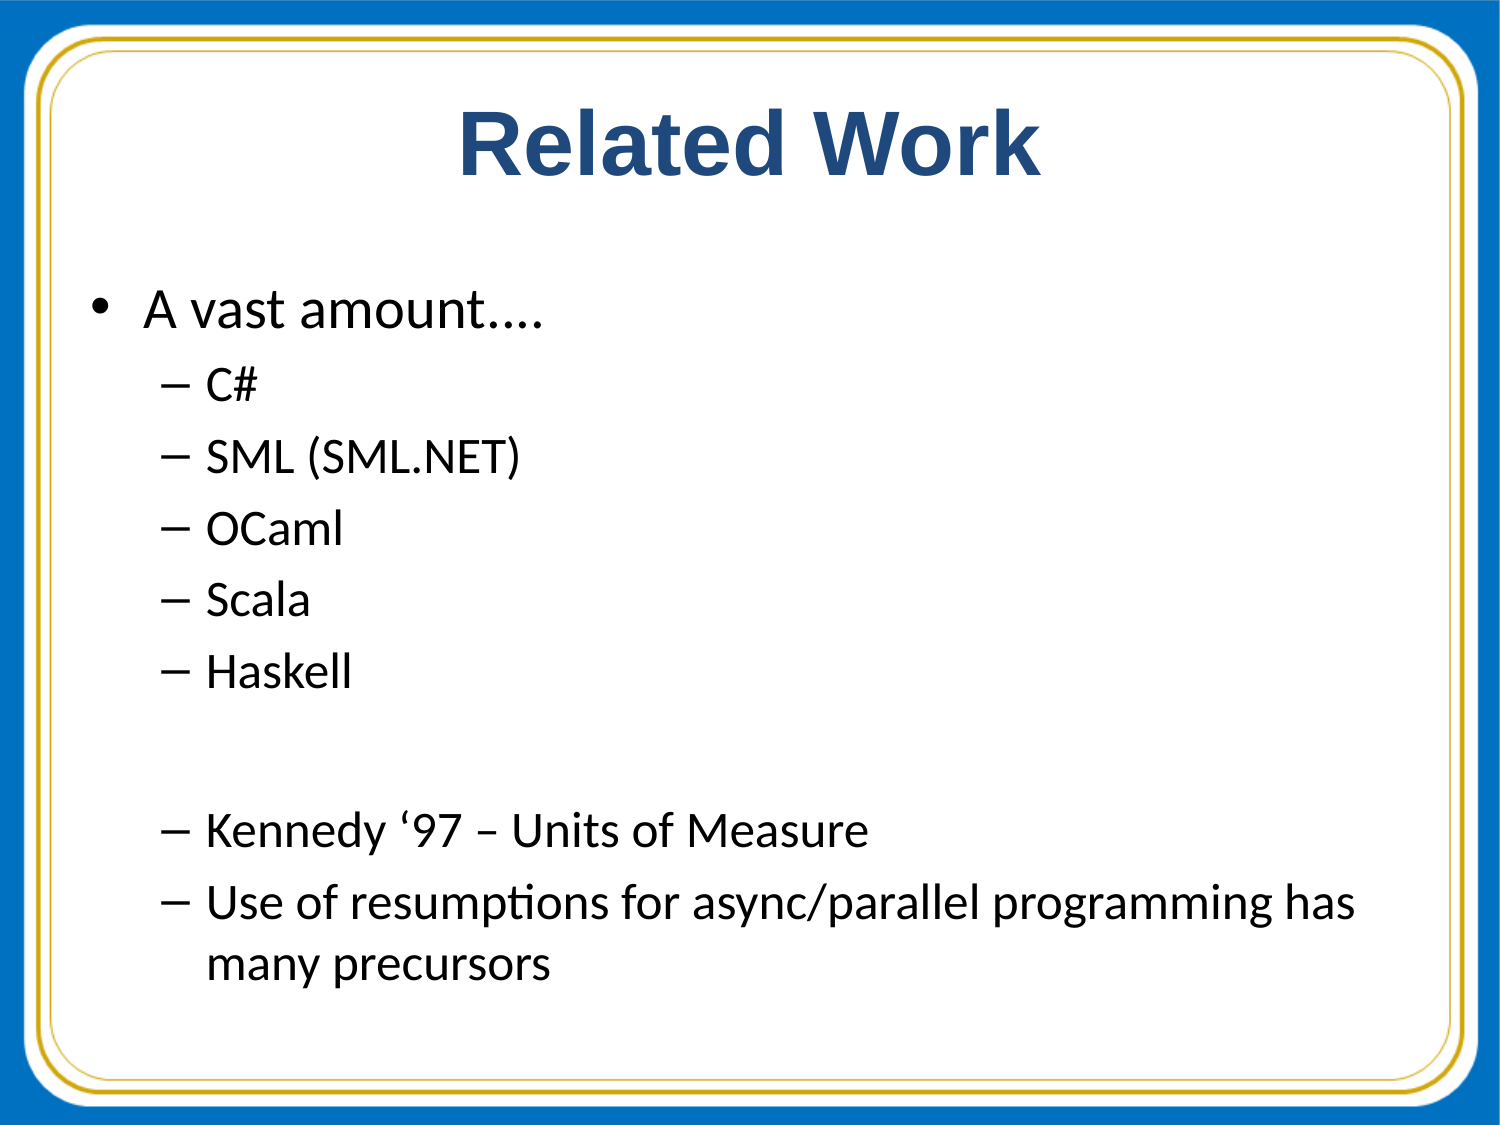

# Related Work
A vast amount....
C#
SML (SML.NET)
OCaml
Scala
Haskell

Kennedy ‘97 – Units of Measure
Use of resumptions for async/parallel programming has many precursors